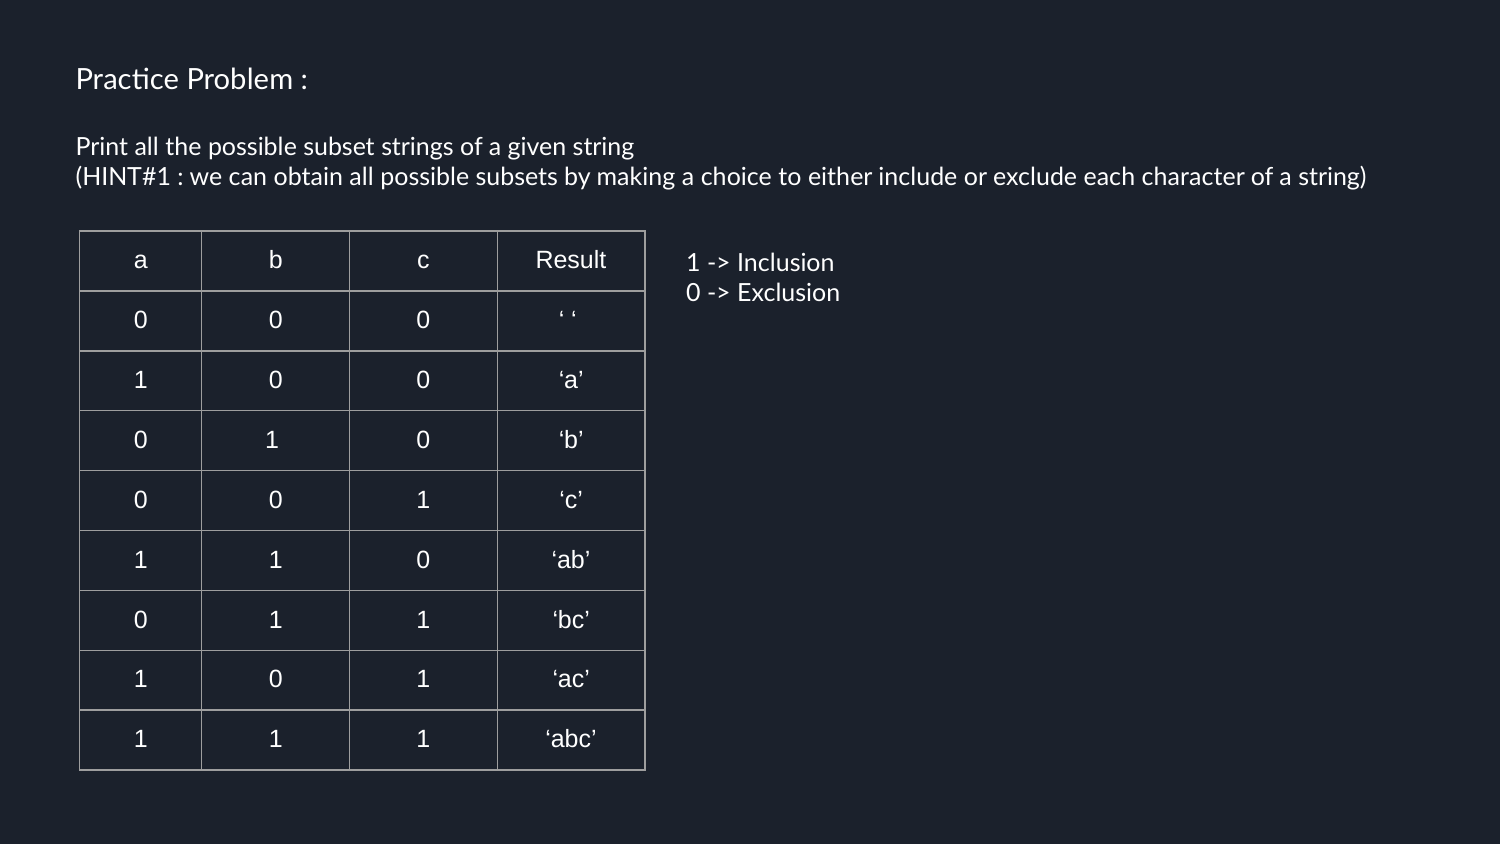

Practice Problem :
Print all the possible subset strings of a given string
(HINT#1 : we can obtain all possible subsets by making a choice to either include or exclude each character of a string)
| a | b | c | Result |
| --- | --- | --- | --- |
| 0 | 0 | 0 | ‘ ‘ |
| 1 | 0 | 0 | ‘a’ |
| 0 | 1 | 0 | ‘b’ |
| 0 | 0 | 1 | ‘c’ |
| 1 | 1 | 0 | ‘ab’ |
| 0 | 1 | 1 | ‘bc’ |
| 1 | 0 | 1 | ‘ac’ |
| 1 | 1 | 1 | ‘abc’ |
1 -> Inclusion
0 -> Exclusion